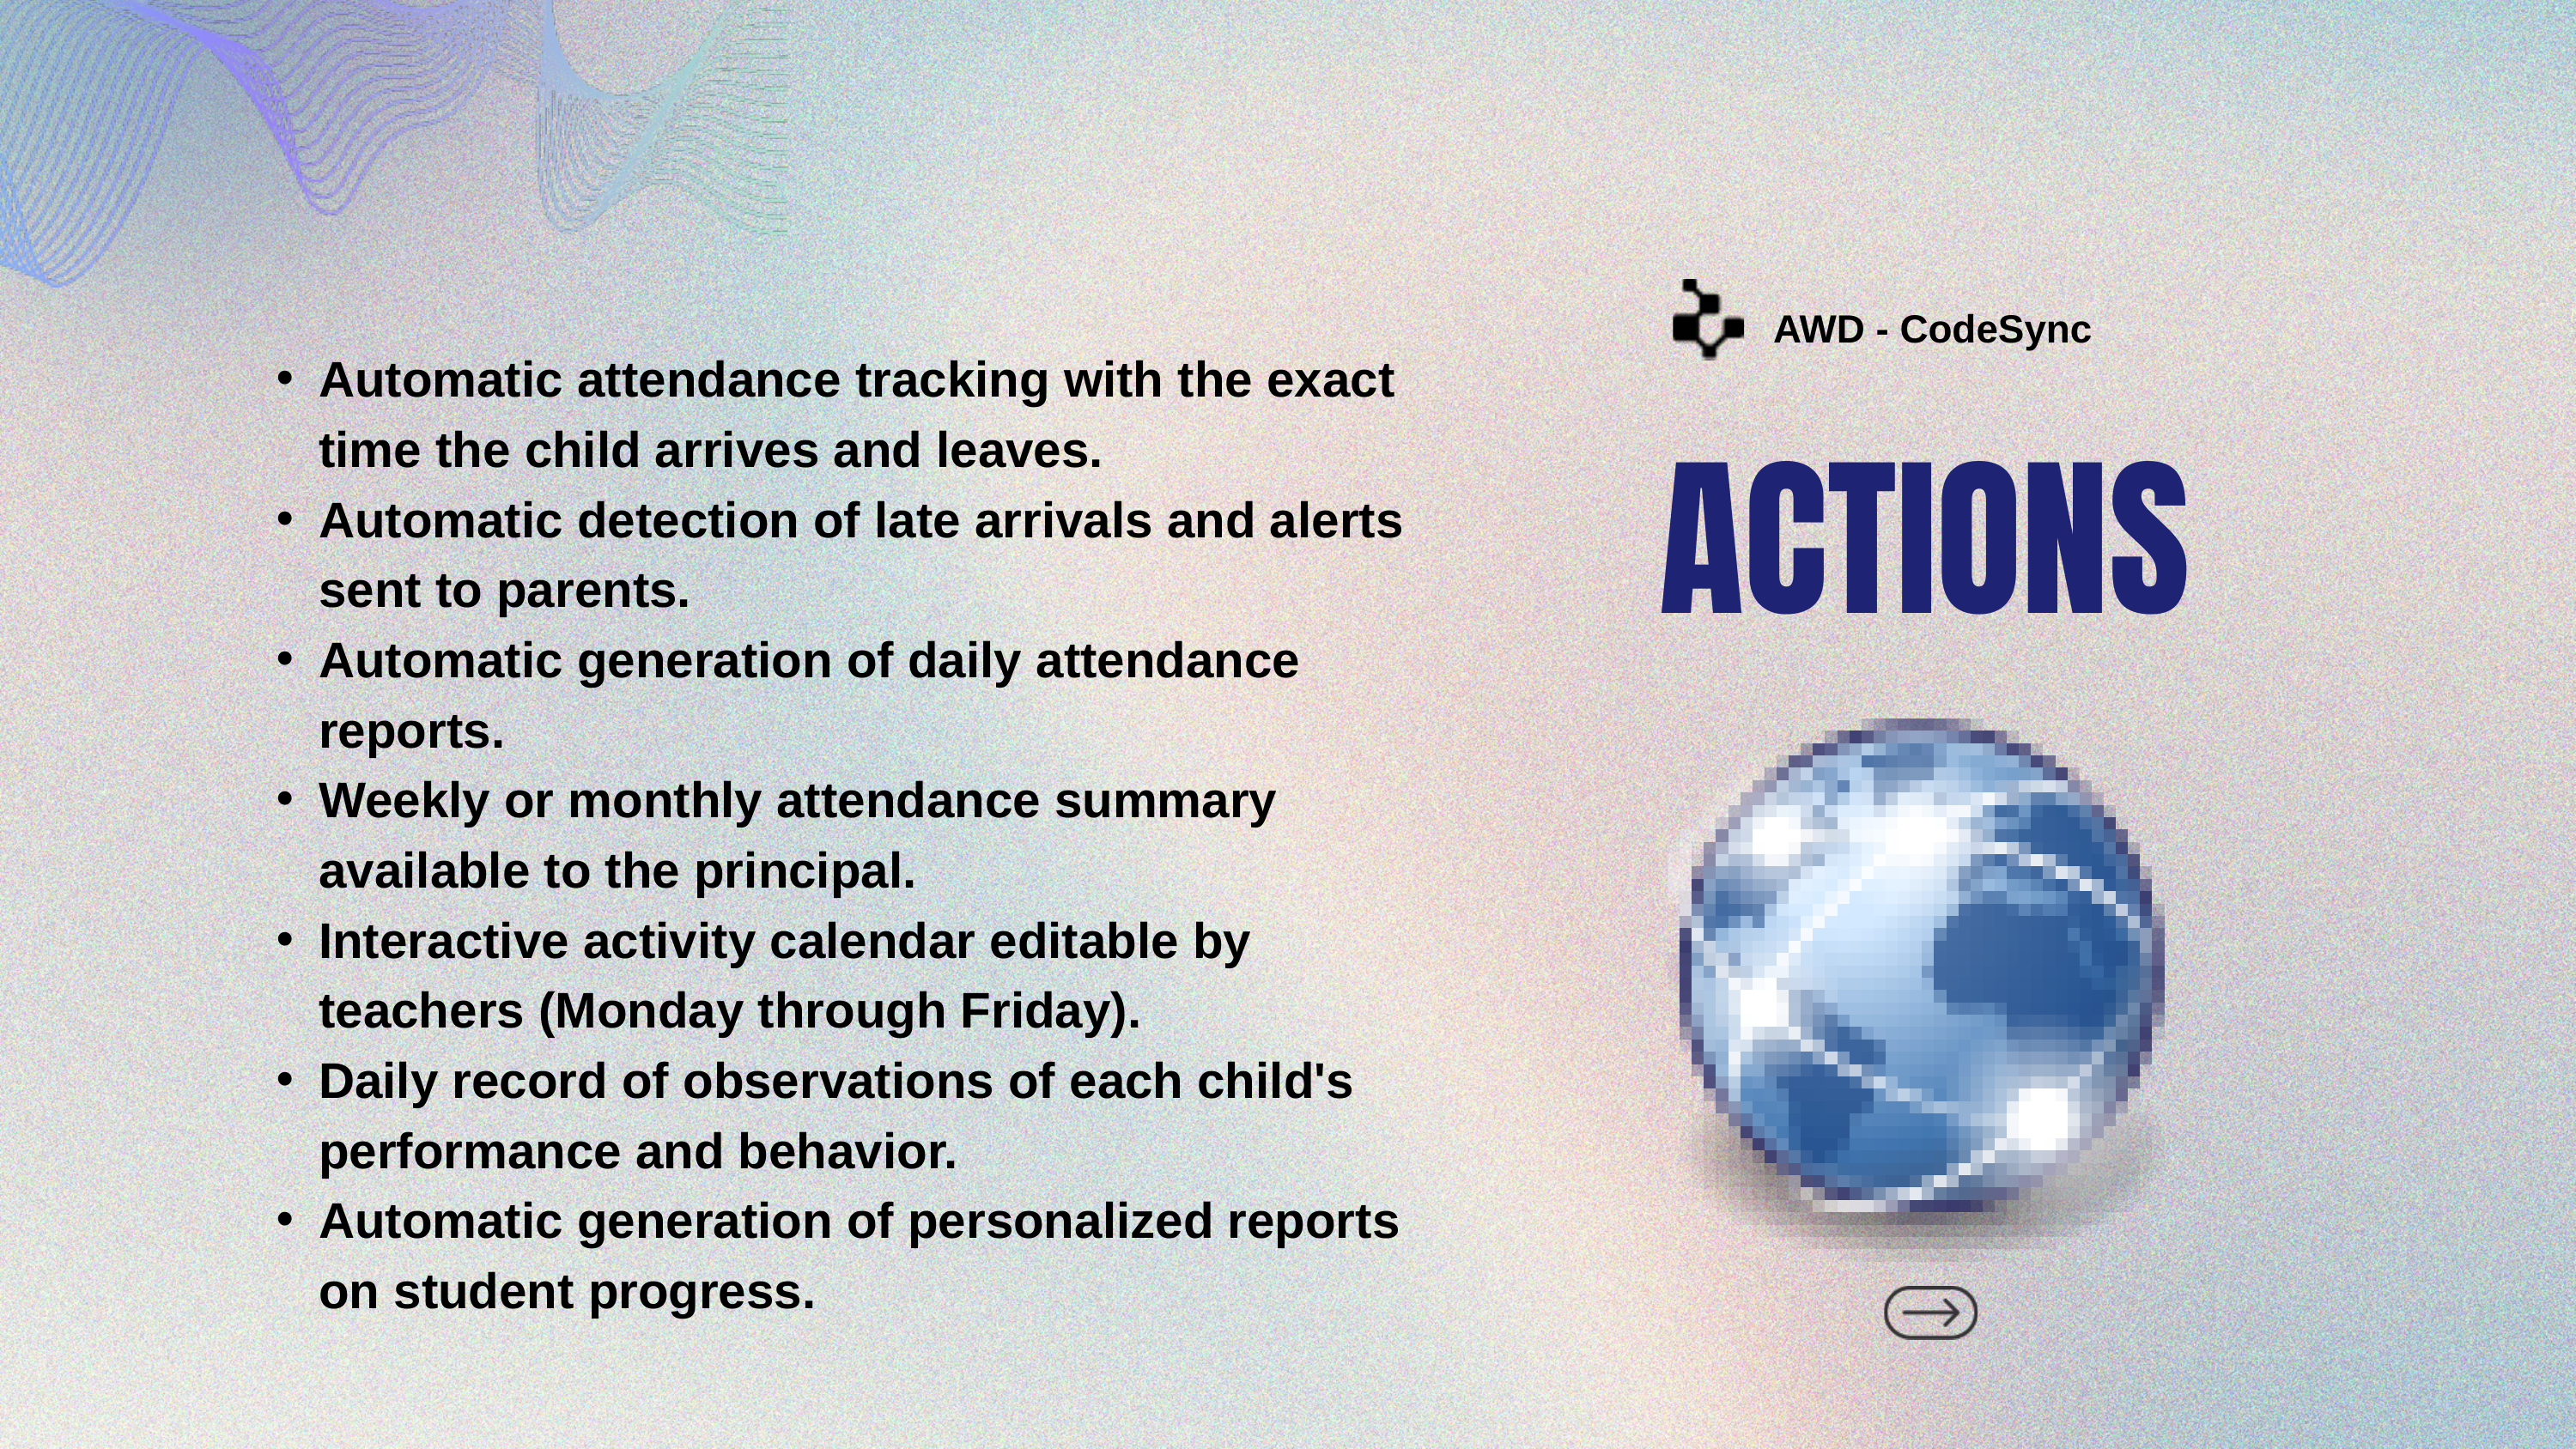

AWD - CodeSync
Automatic attendance tracking with the exact time the child arrives and leaves.
Automatic detection of late arrivals and alerts sent to parents.
Automatic generation of daily attendance reports.
Weekly or monthly attendance summary available to the principal.
Interactive activity calendar editable by teachers (Monday through Friday).
Daily record of observations of each child's performance and behavior.
Automatic generation of personalized reports on student progress.
ACTIONS